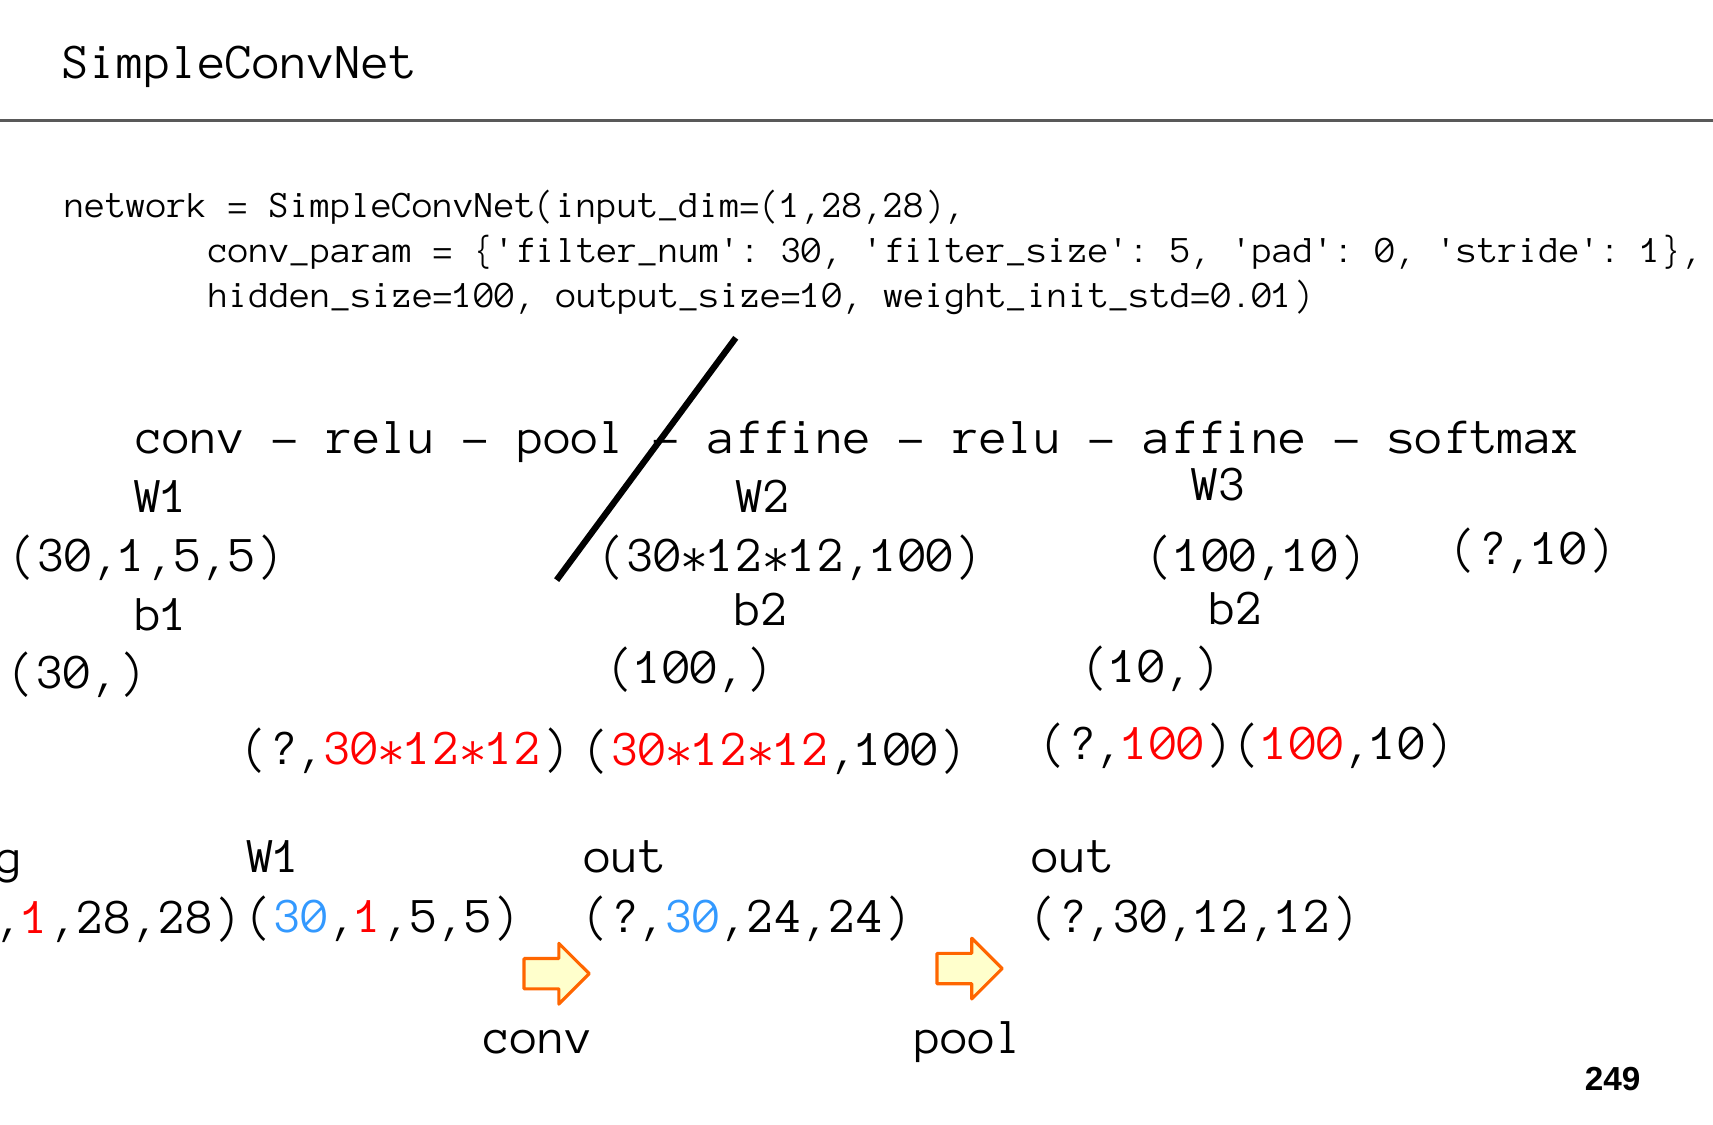

SimpleConvNet
network = SimpleConvNet(input_dim=(1,28,28),
       conv_param = {'filter_num': 30, 'filter_size': 5, 'pad': 0, 'stride': 1},
       hidden_size=100, output_size=10, weight_init_std=0.01)
conv - relu - pool - affine - relu - affine - softmax
W3
W2
W1
(?,10)
(30*12*12,100)
(30,1,5,5)
(100,10)
b2
b2
b1
(10,)
(100,)
(30,)
(?,100)
(100,10)
(?,30*12*12)
(30*12*12,100)
out
(?,30,12,12)
out
(?,30,24,24)
W1
(30,1,5,5)
img
(?,1,28,28)

conv
pool